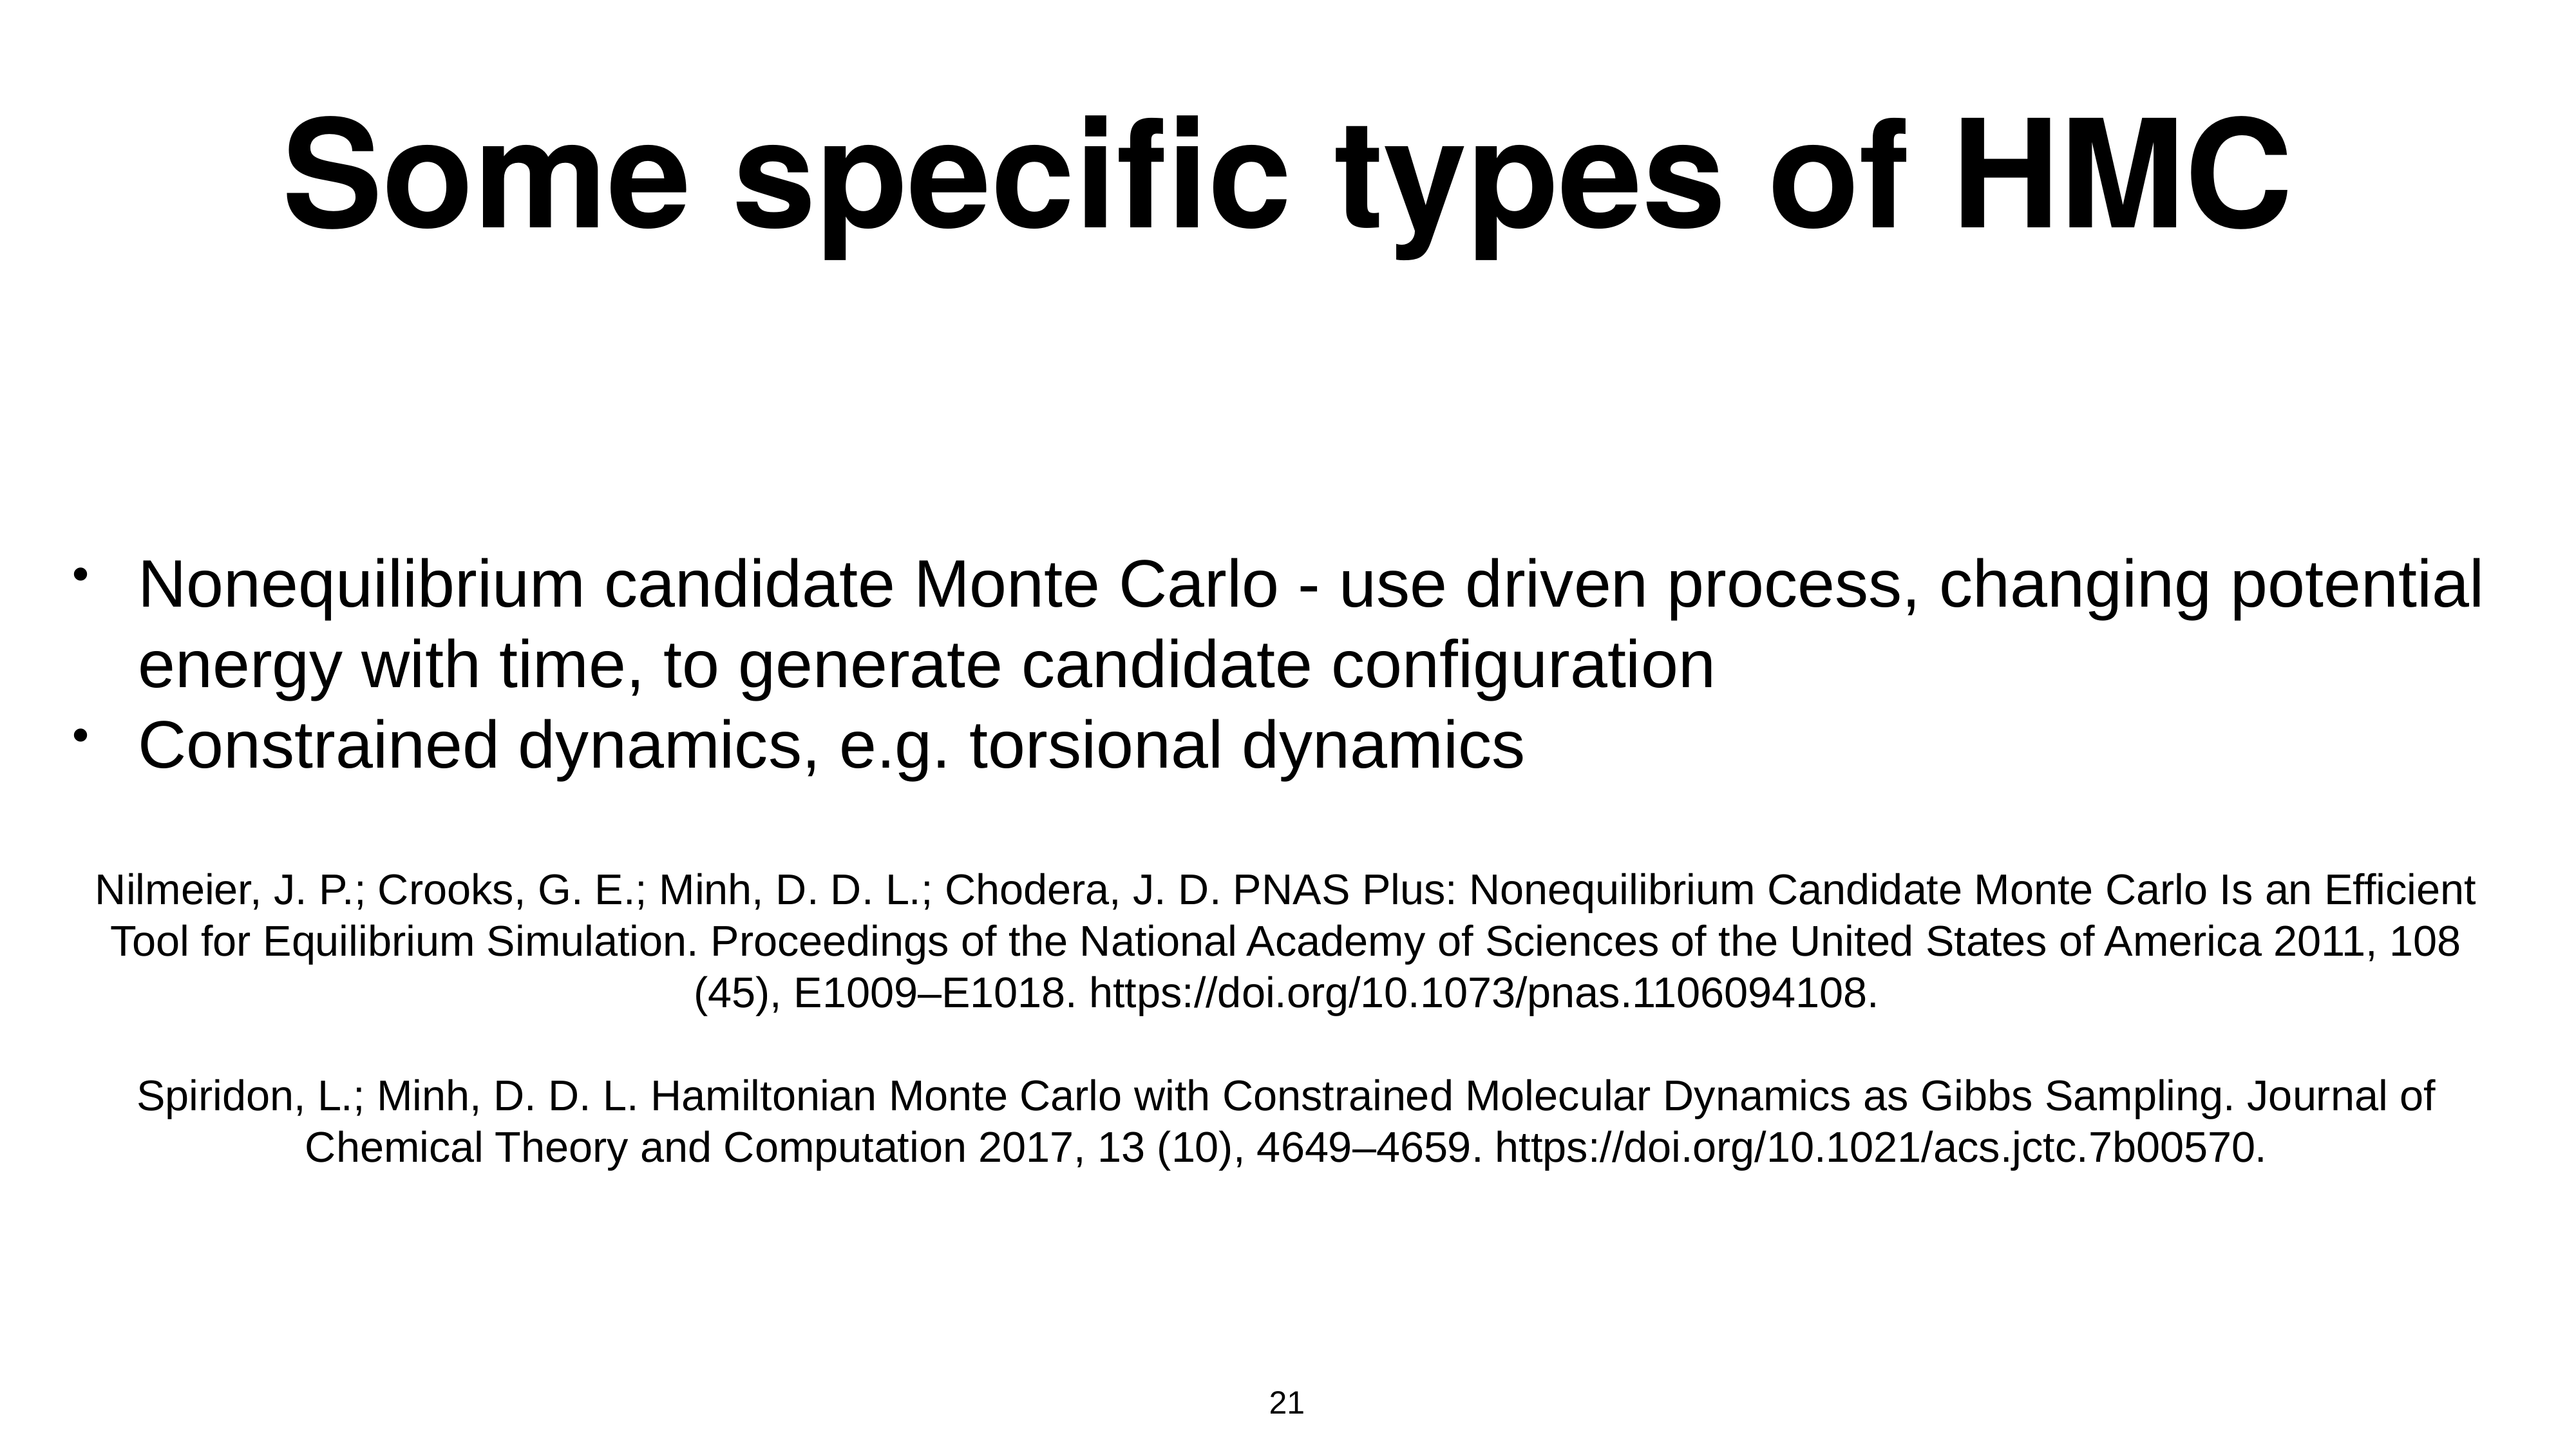

# Some specific types of HMC
Nonequilibrium candidate Monte Carlo - use driven process, changing potential energy with time, to generate candidate configuration
Constrained dynamics, e.g. torsional dynamics

Nilmeier, J. P.; Crooks, G. E.; Minh, D. D. L.; Chodera, J. D. PNAS Plus: Nonequilibrium Candidate Monte Carlo Is an Efficient Tool for Equilibrium Simulation. Proceedings of the National Academy of Sciences of the United States of America 2011, 108 (45), E1009–E1018. https://doi.org/10.1073/pnas.1106094108.

Spiridon, L.; Minh, D. D. L. Hamiltonian Monte Carlo with Constrained Molecular Dynamics as Gibbs Sampling. Journal of Chemical Theory and Computation 2017, 13 (10), 4649–4659. https://doi.org/10.1021/acs.jctc.7b00570.
17
21